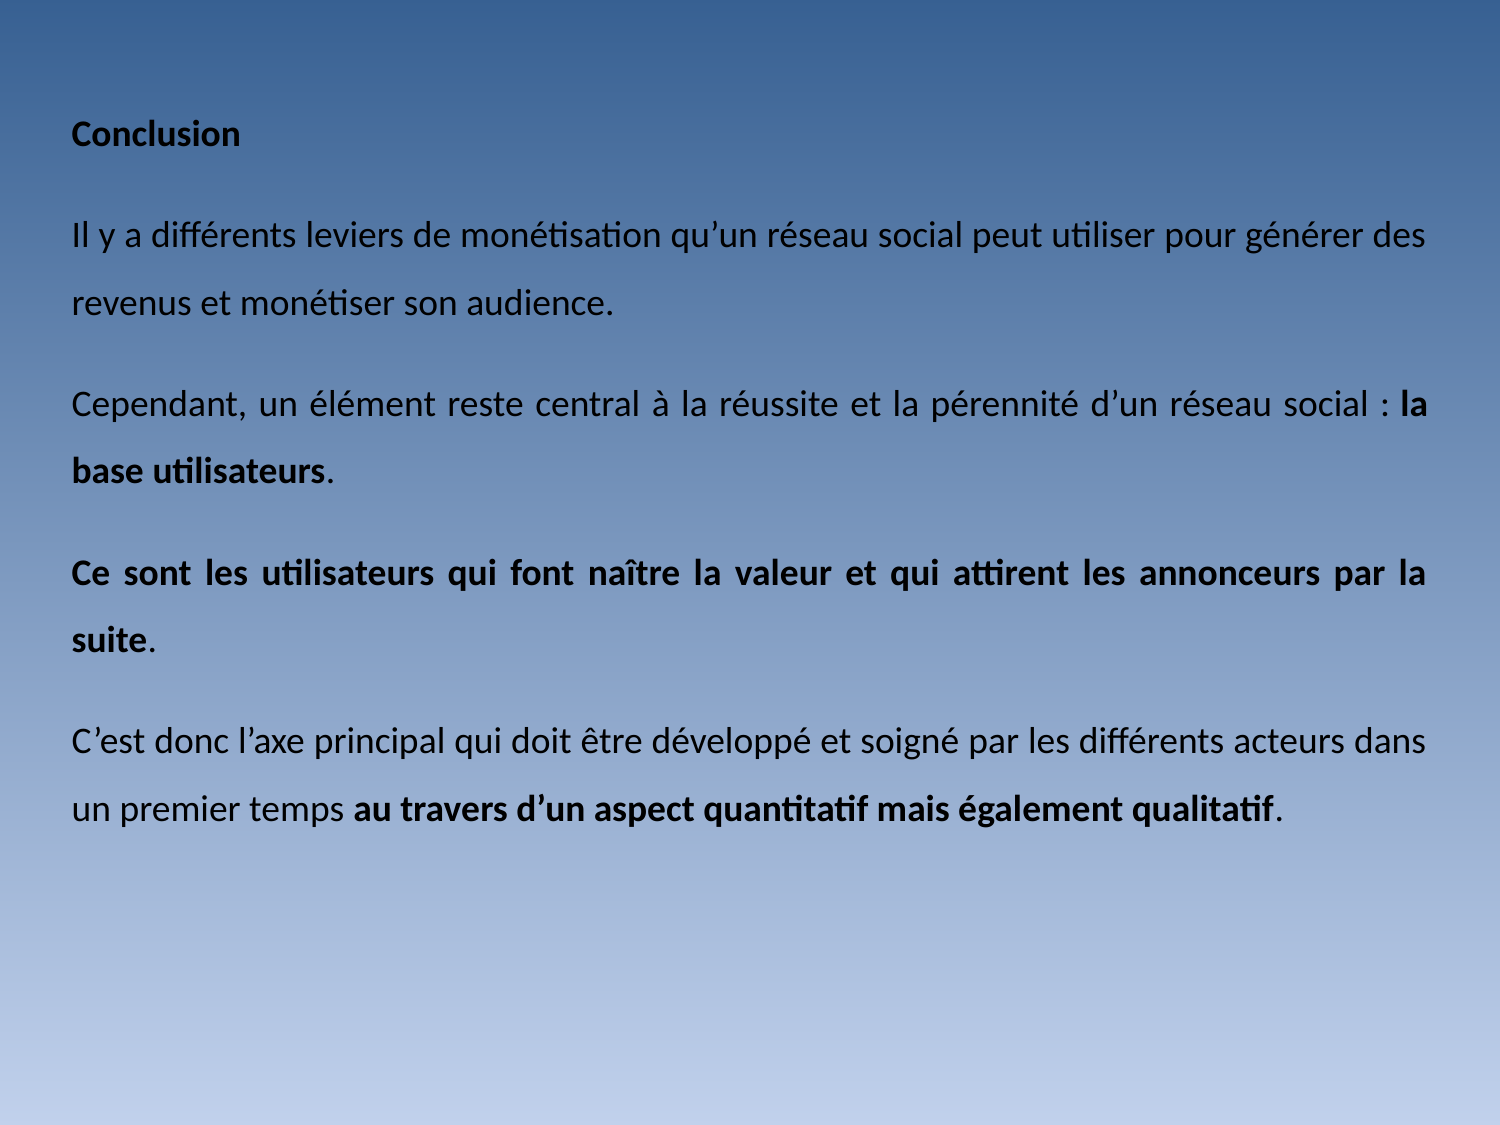

Conclusion

Il y a différents leviers de monétisation qu’un réseau social peut utiliser pour générer des revenus et monétiser son audience.

Cependant, un élément reste central à la réussite et la pérennité d’un réseau social : la base utilisateurs.

Ce sont les utilisateurs qui font naître la valeur et qui attirent les annonceurs par la suite.

C’est donc l’axe principal qui doit être développé et soigné par les différents acteurs dans un premier temps au travers d’un aspect quantitatif mais également qualitatif.